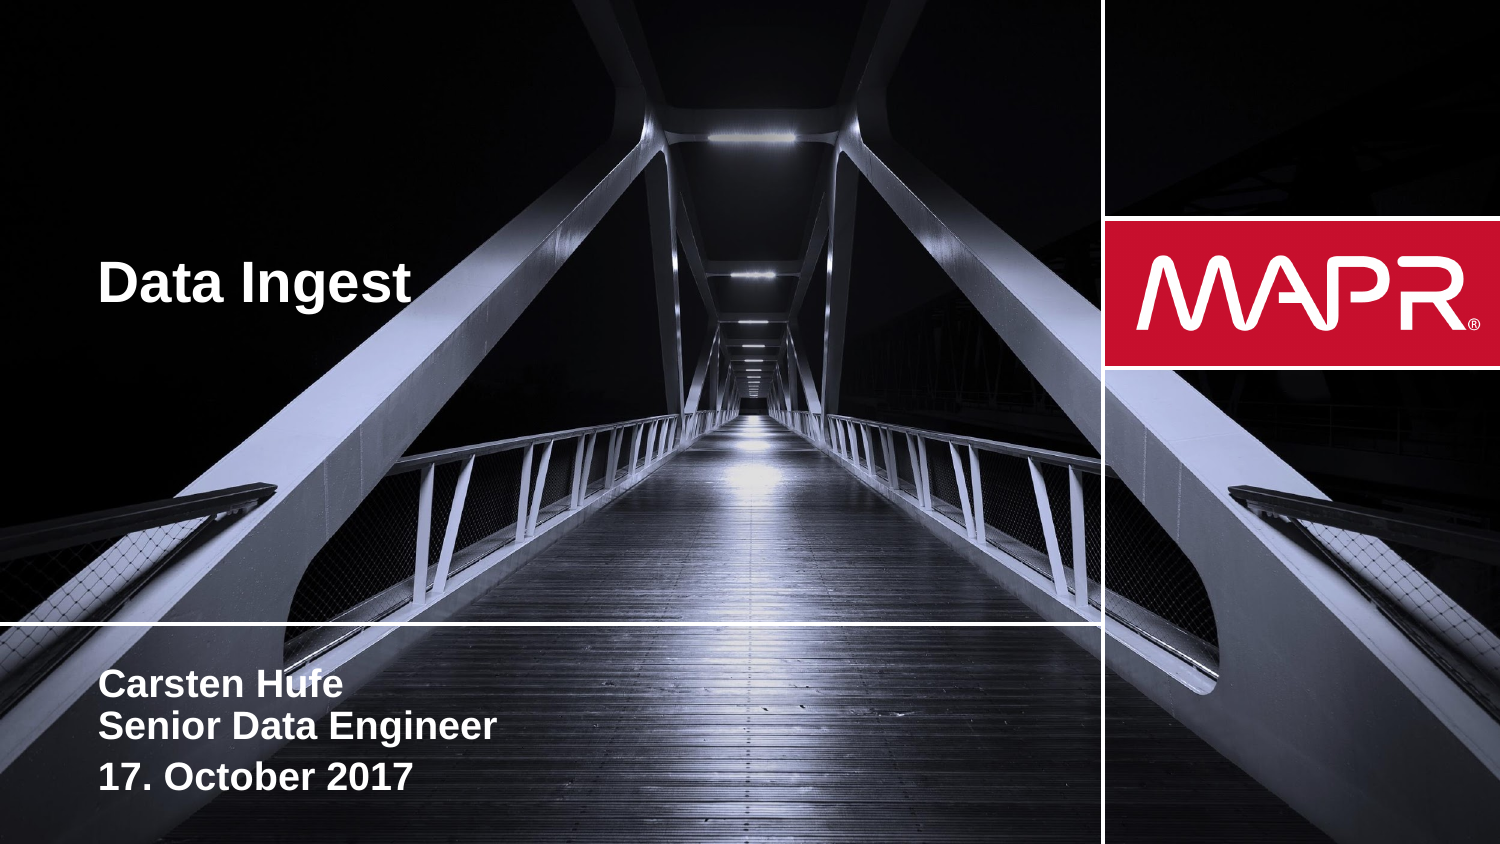

# Data Ingest
Carsten Hufe
Senior Data Engineer
17. October 2017